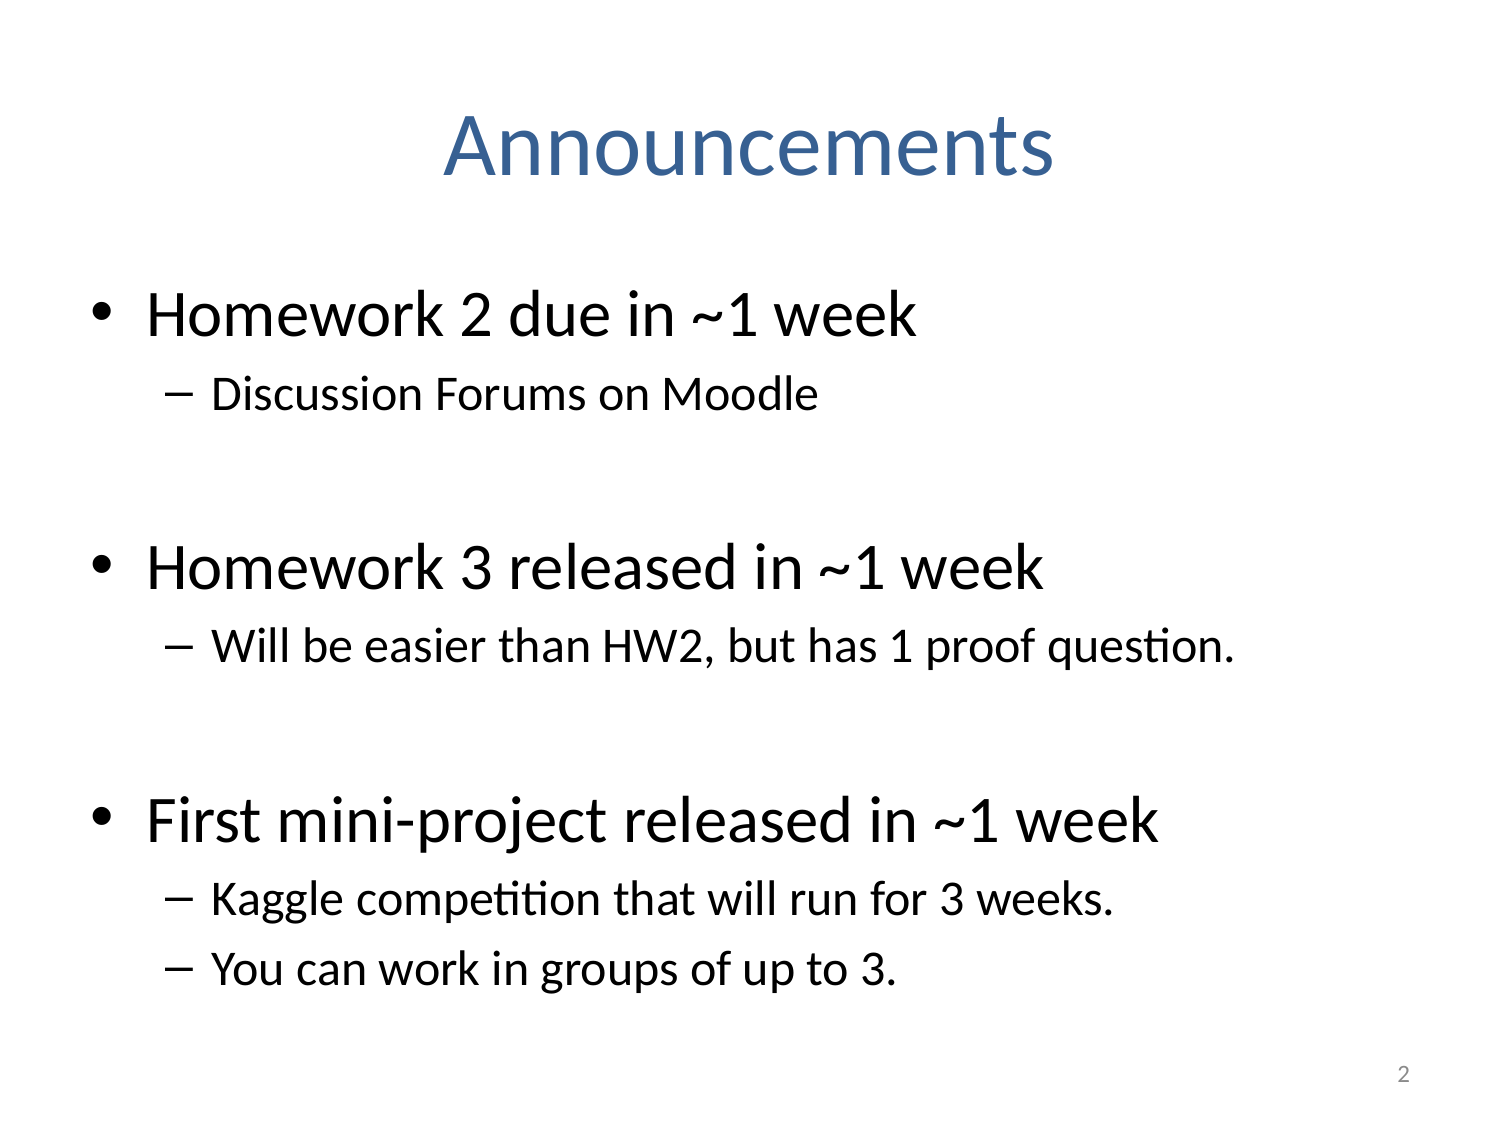

# Announcements
Homework 2 due in ~1 week
Discussion Forums on Moodle

Homework 3 released in ~1 week
Will be easier than HW2, but has 1 proof question.

First mini-project released in ~1 week
Kaggle competition that will run for 3 weeks.
You can work in groups of up to 3.
2